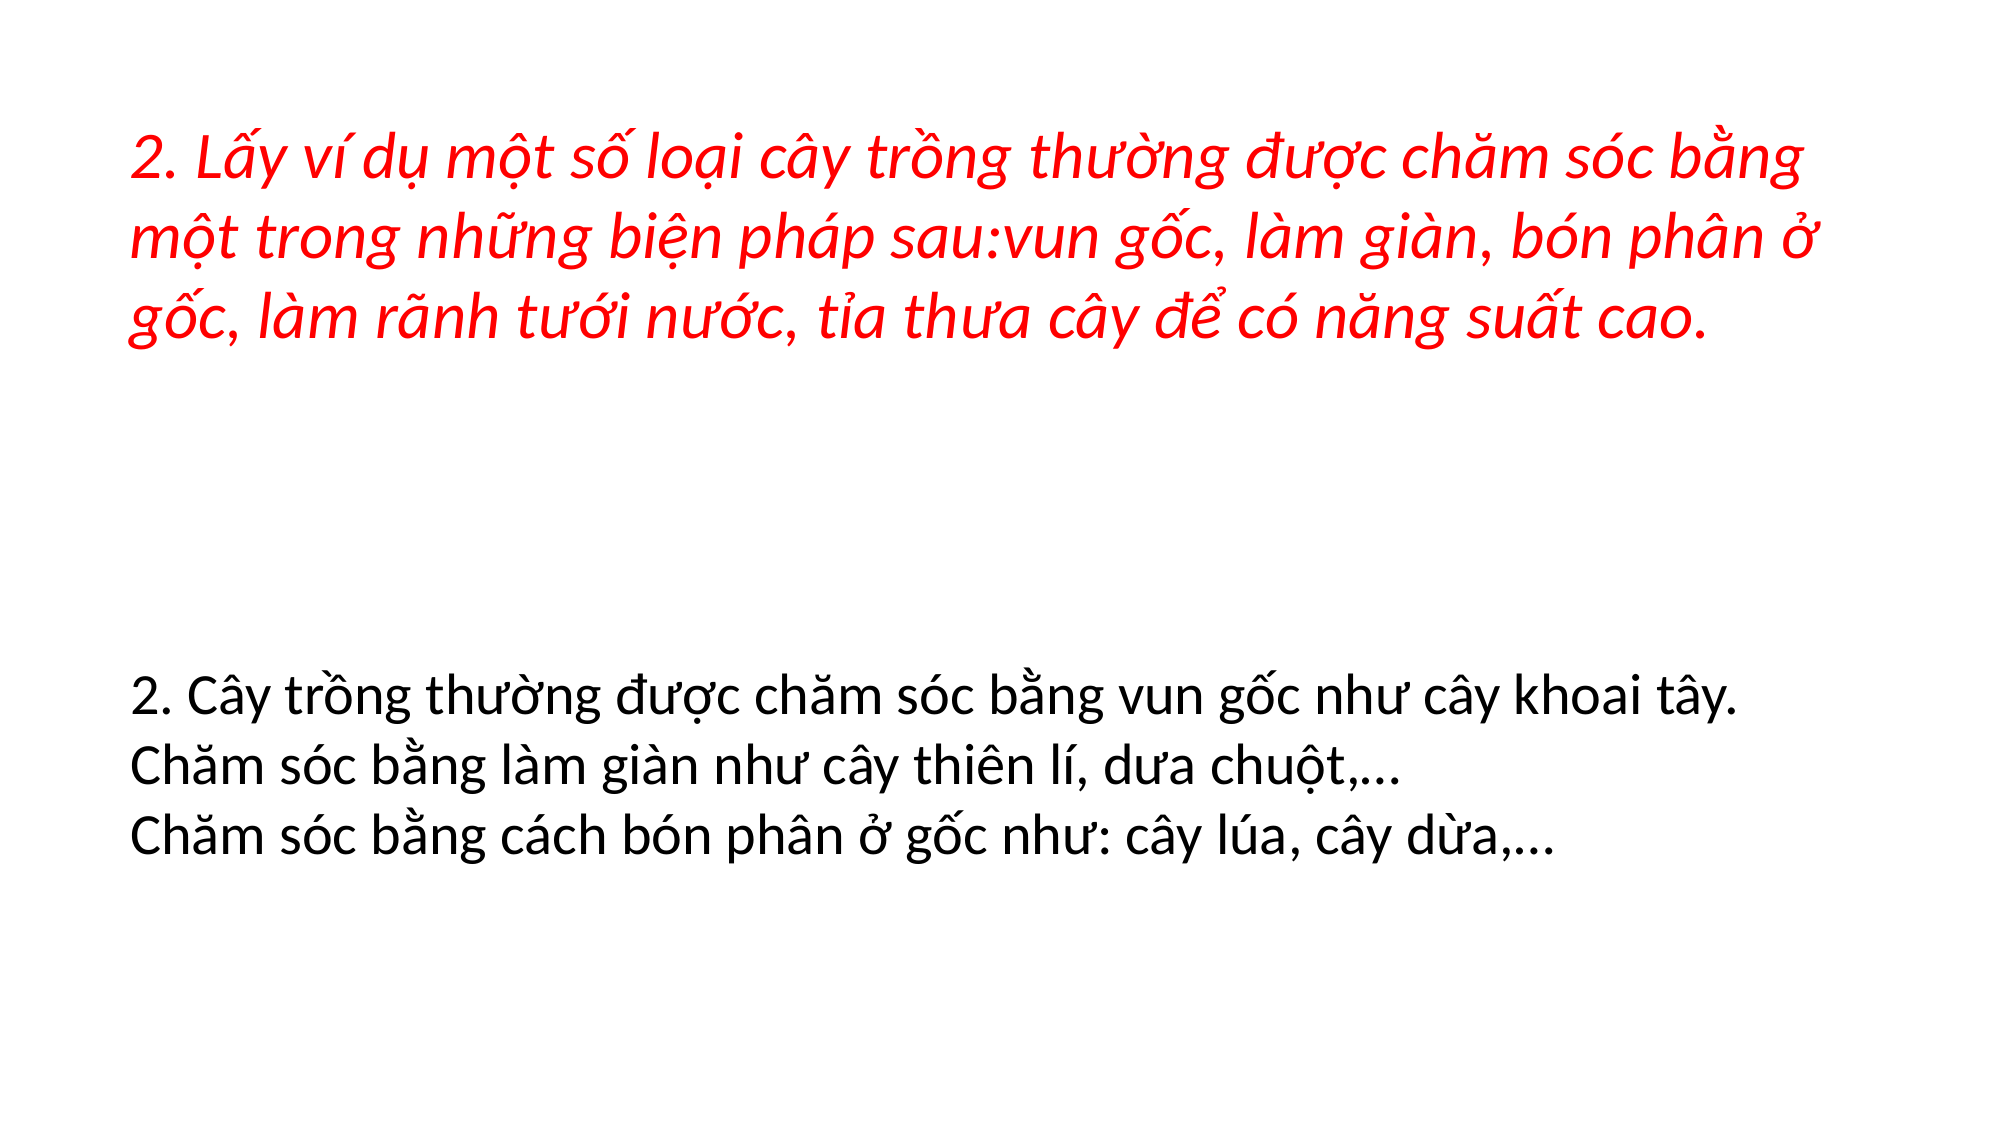

2. Lấy ví dụ một số loại cây trồng thường được chăm sóc bằng một trong những biện pháp sau:vun gốc, làm giàn, bón phân ở gốc, làm rãnh tưới nước, tỉa thưa cây để có năng suất cao.
2. Cây trồng thường được chăm sóc bằng vun gốc như cây khoai tây.
Chăm sóc bằng làm giàn như cây thiên lí, dưa chuột,…
Chăm sóc bằng cách bón phân ở gốc như: cây lúa, cây dừa,…